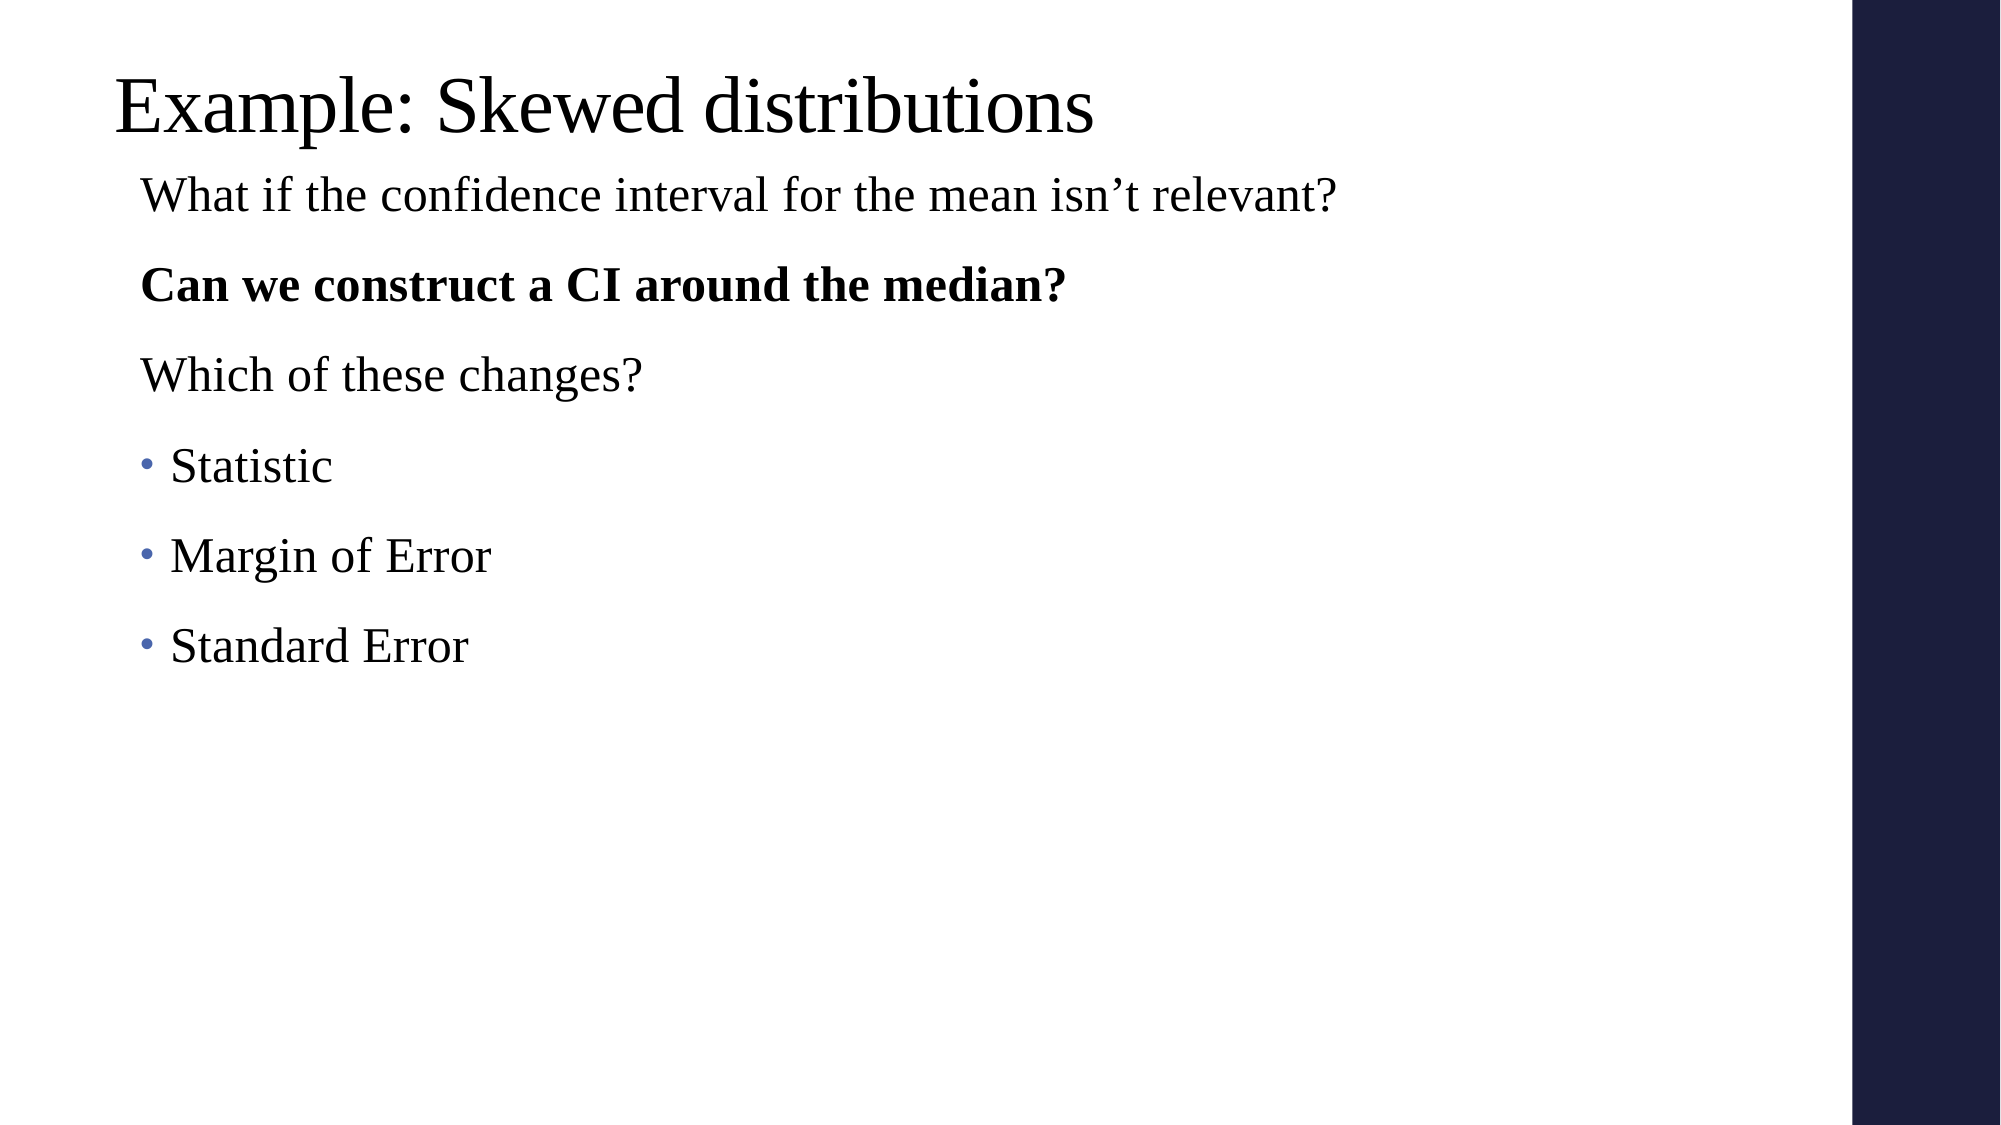

# Example: Skewed distributions
What if the confidence interval for the mean isn’t relevant?
Can we construct a CI around the median?
Which of these changes?
Statistic
Margin of Error
Standard Error